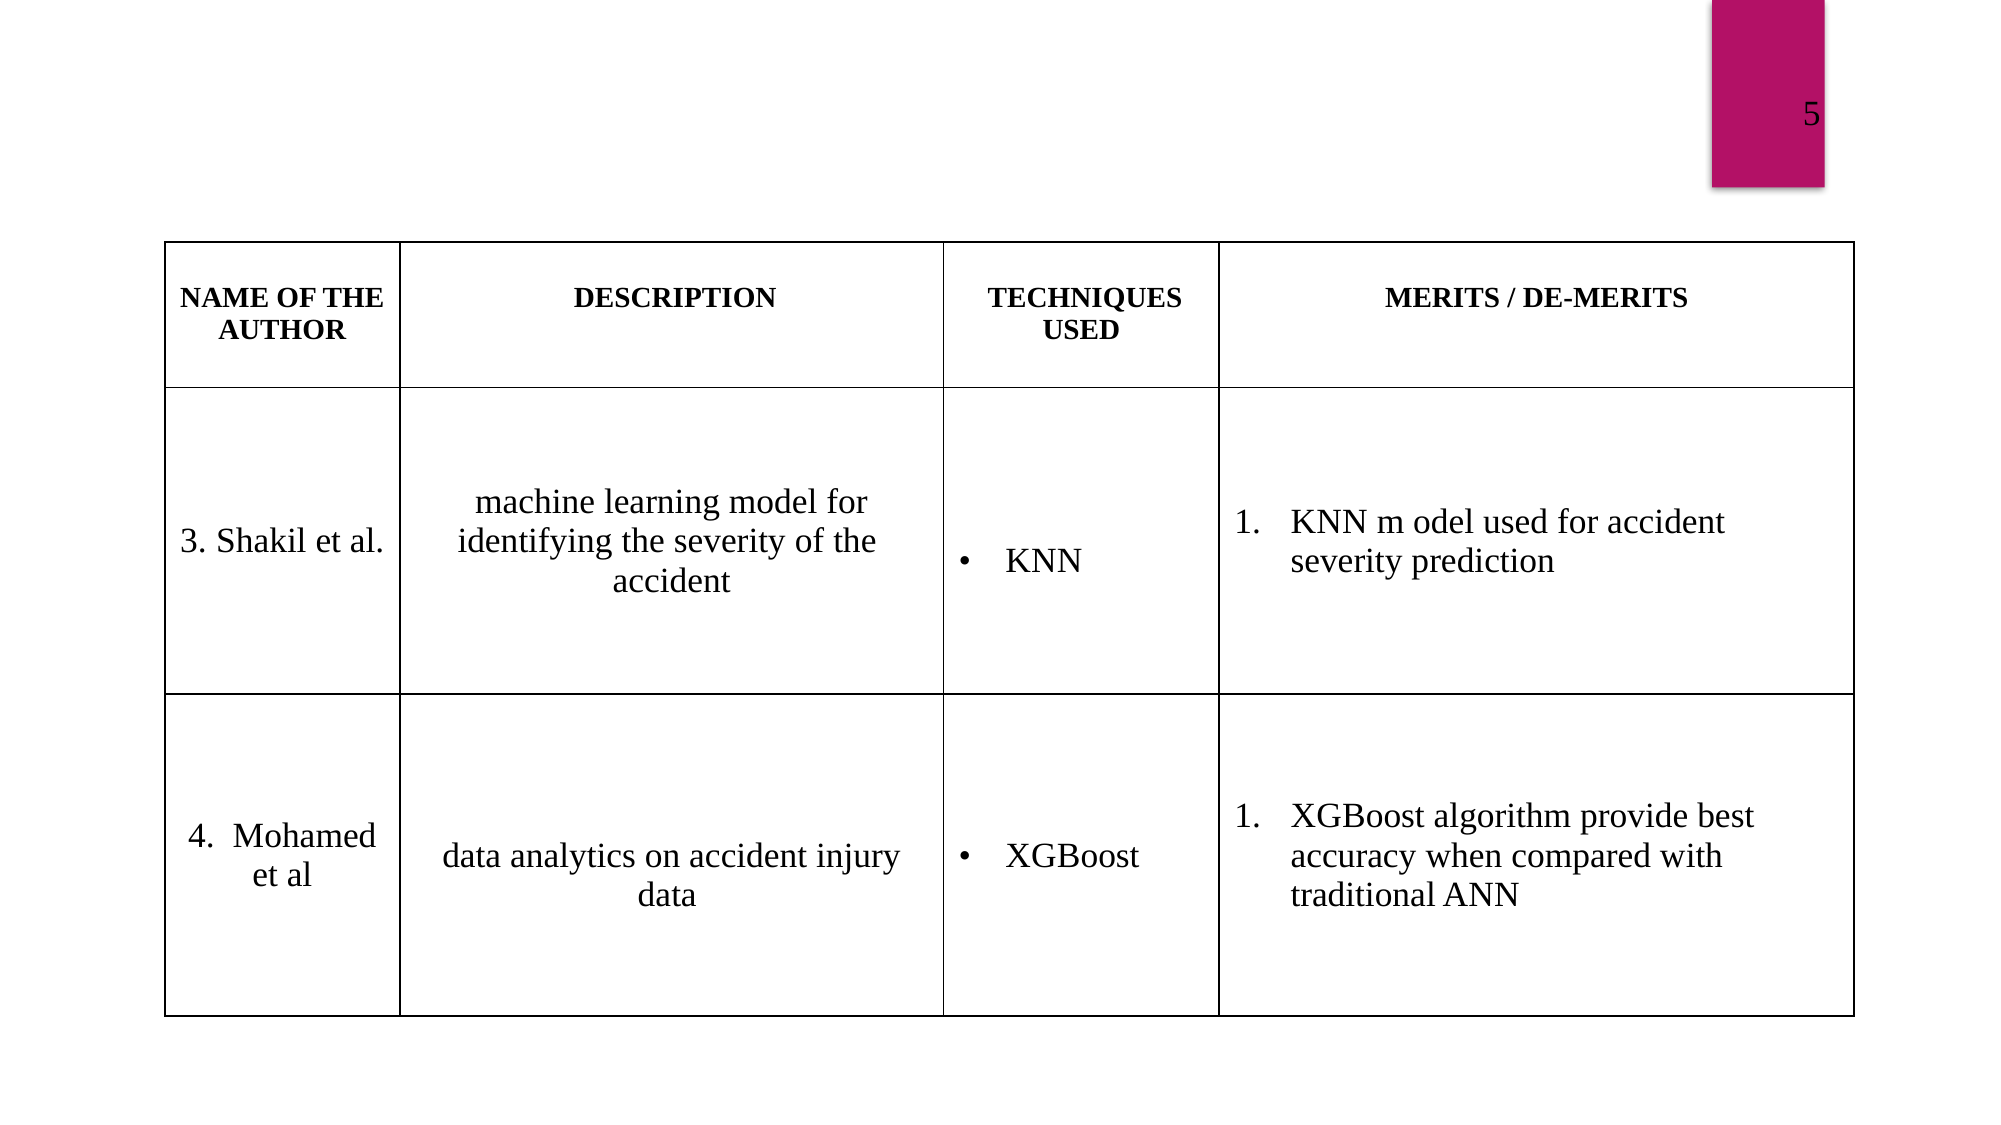

5
| NAME OF THE AUTHOR | DESCRIPTION | TECHNIQUES USED | MERITS / DE-MERITS |
| --- | --- | --- | --- |
| 3. Shakil et al. | machine learning model for identifying the severity of the accident | KNN | KNN m odel used for accident severity prediction |
| 4. Mohamed et al | data analytics on accident injury data | XGBoost | XGBoost algorithm provide best accuracy when compared with traditional ANN |